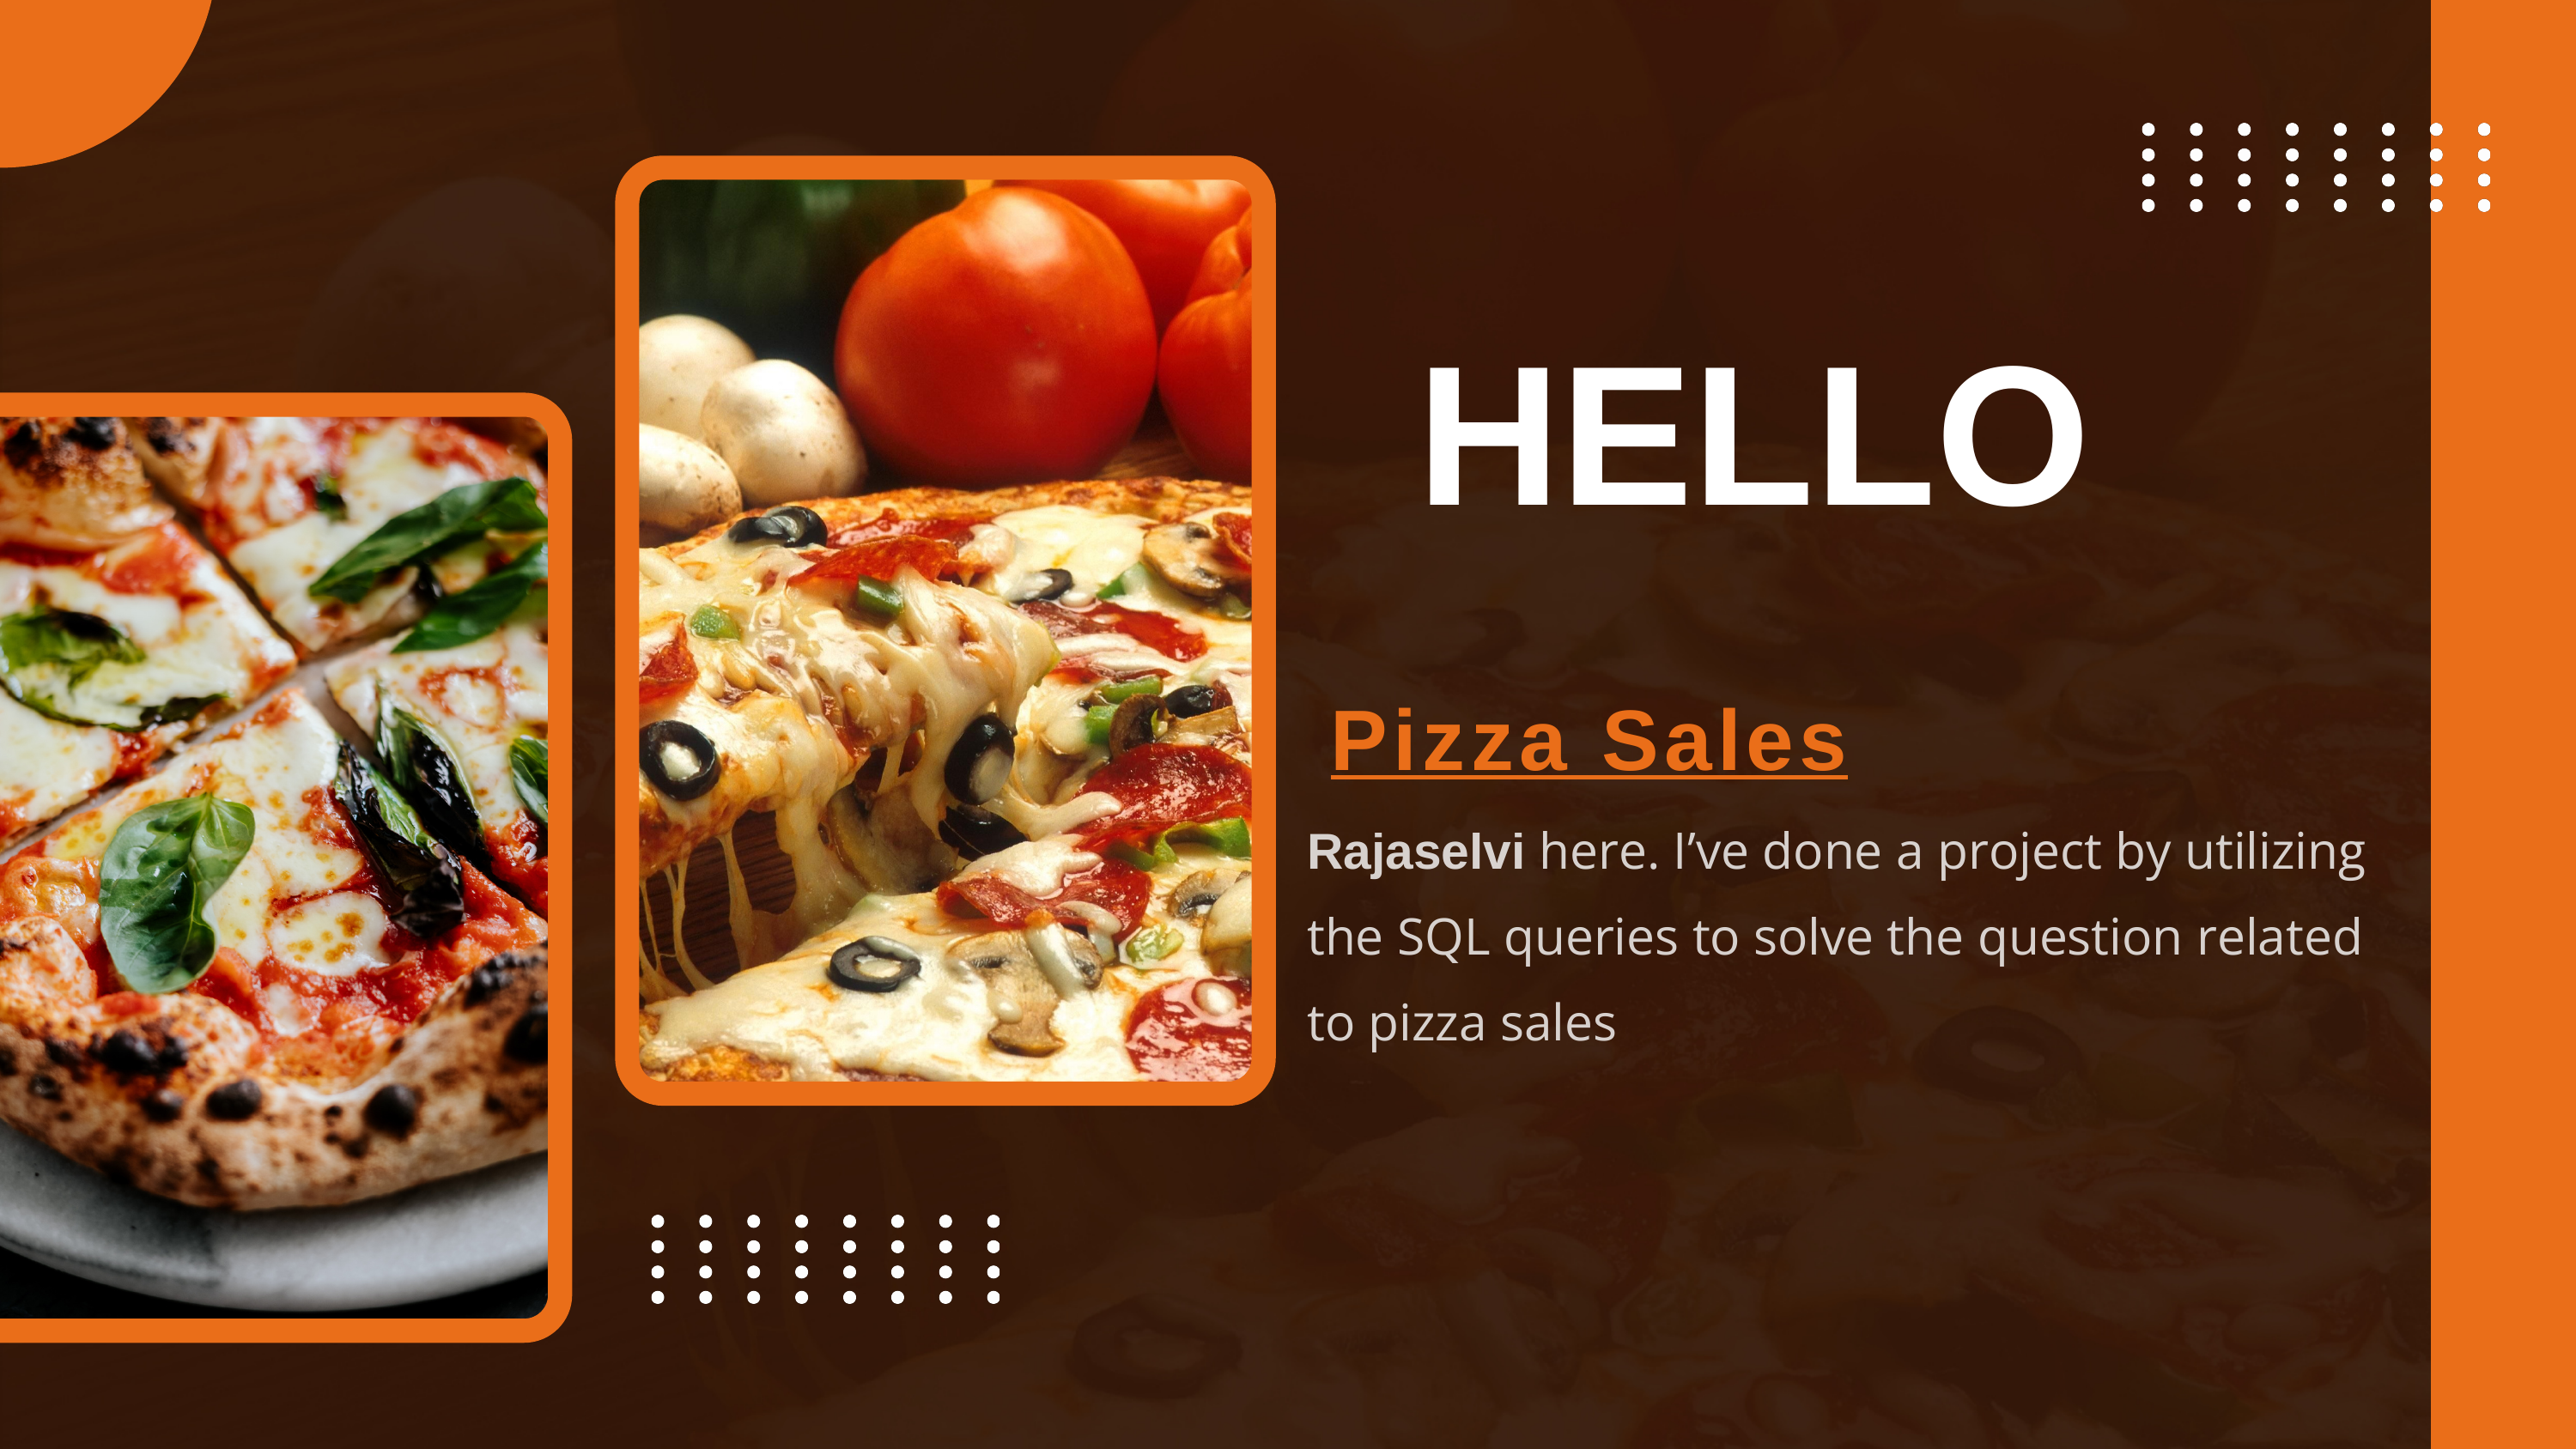

HELLO

Pizza Sales
Rajaselvi here. I’ve done a project by utilizing the SQL queries to solve the question related to pizza sales